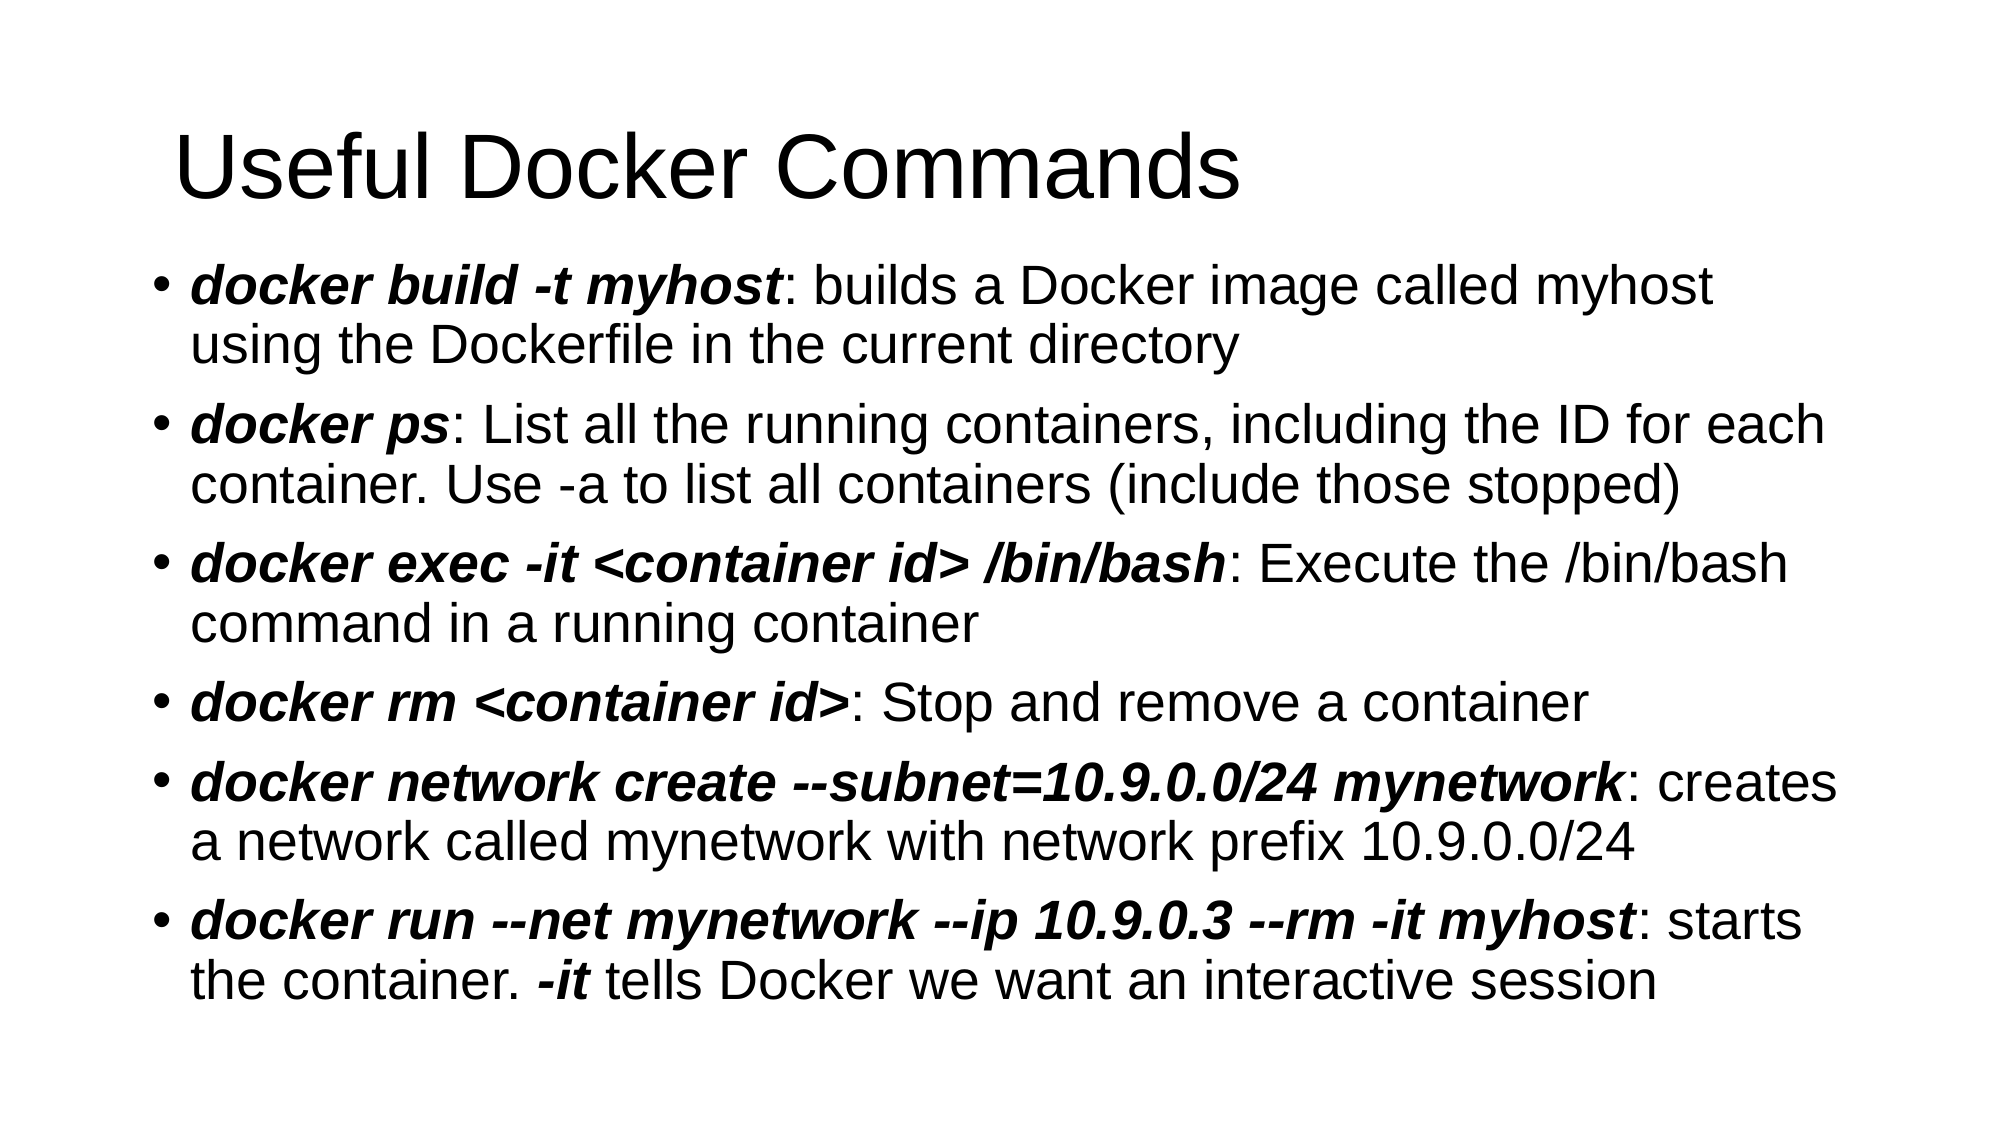

# Useful Docker Commands
docker build -t myhost: builds a Docker image called myhost using the Dockerfile in the current directory
docker ps: List all the running containers, including the ID for each container. Use -a to list all containers (include those stopped)
docker exec -it <container id> /bin/bash: Execute the /bin/bash command in a running container
docker rm <container id>: Stop and remove a container
docker network create --subnet=10.9.0.0/24 mynetwork: creates a network called mynetwork with network prefix 10.9.0.0/24
docker run --net mynetwork --ip 10.9.0.3 --rm -it myhost: starts the container. -it tells Docker we want an interactive session